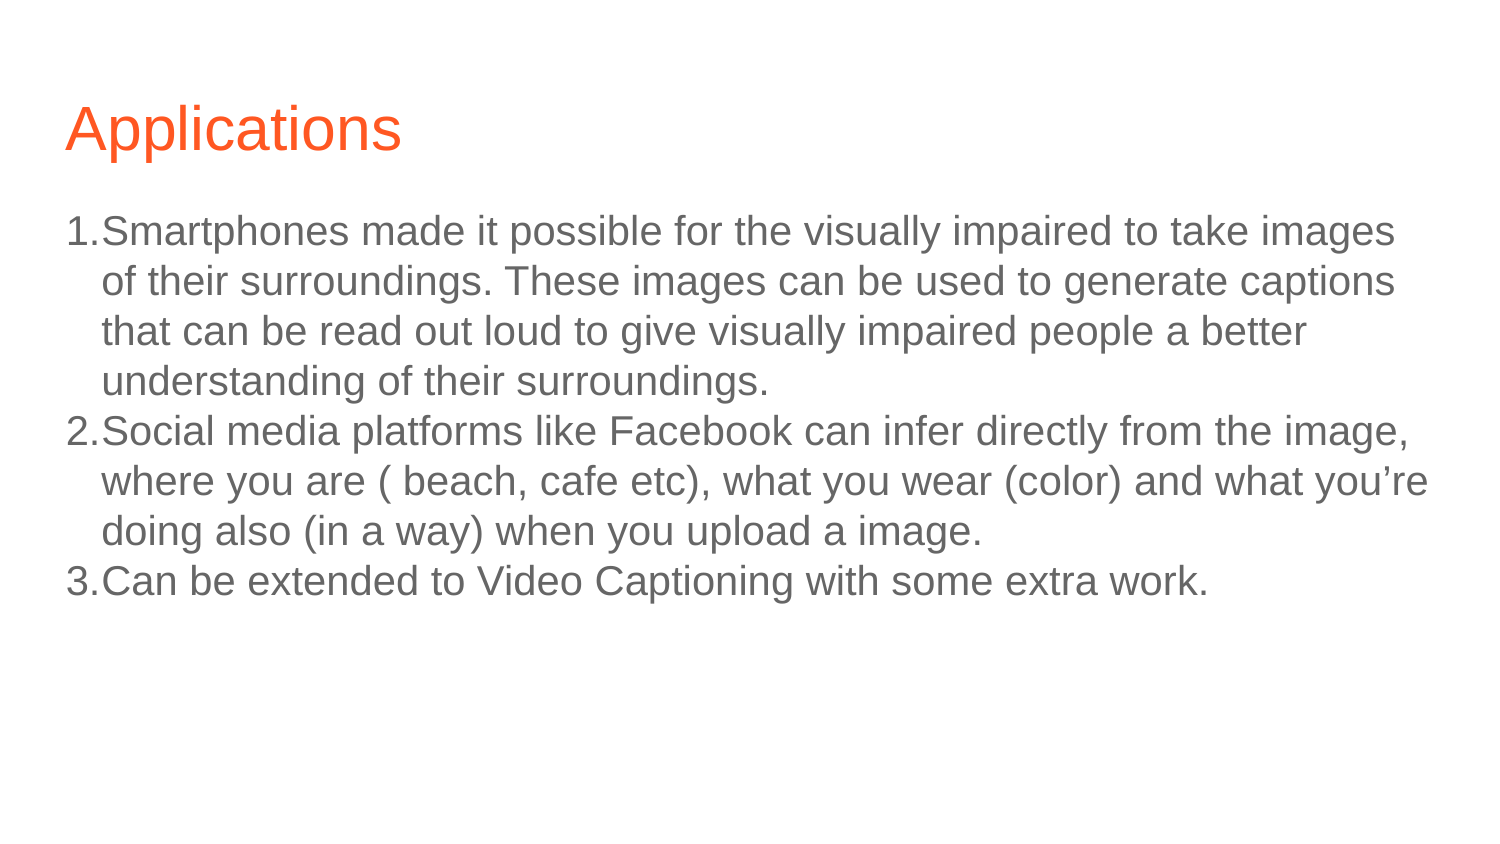

Applications
Smartphones made it possible for the visually impaired to take images of their surroundings. These images can be used to generate captions that can be read out loud to give visually impaired people a better understanding of their surroundings.
Social media platforms like Facebook can infer directly from the image, where you are ( beach, cafe etc), what you wear (color) and what you’re doing also (in a way) when you upload a image.
Can be extended to Video Captioning with some extra work.